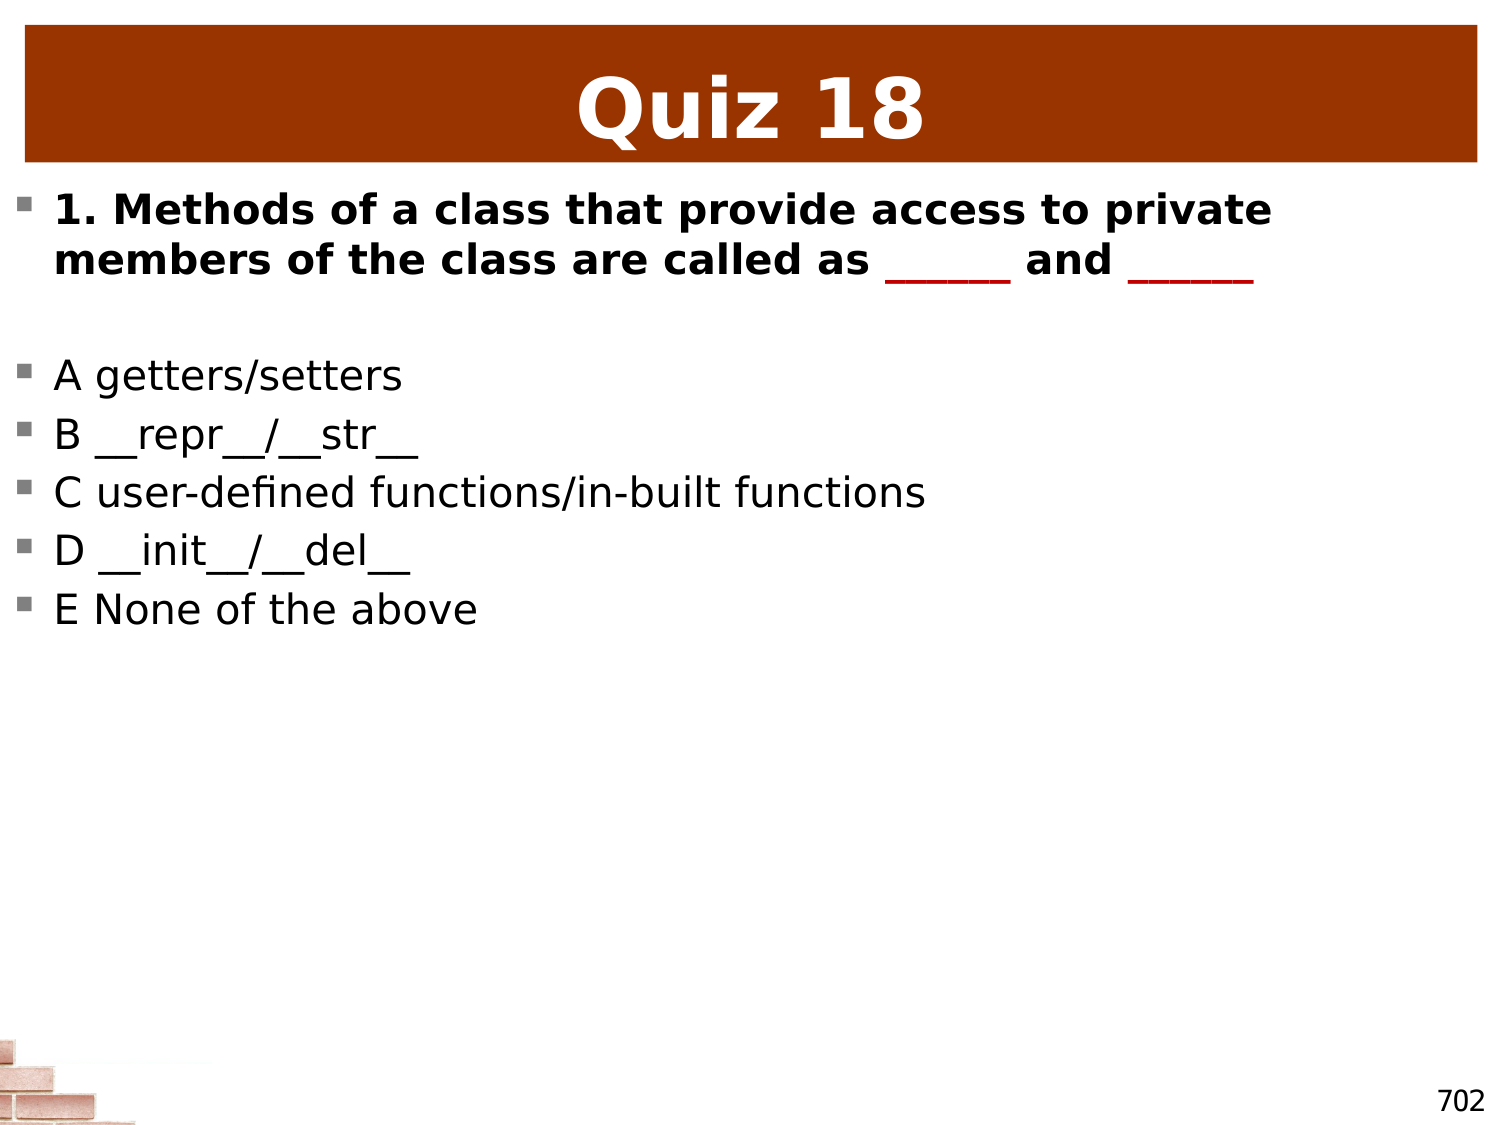

# Quiz 18
1. Methods of a class that provide access to private members of the class are called as ______ and ______

A getters/setters
B __repr__/__str__
C user-defined functions/in-built functions
D __init__/__del__
E None of the above

702